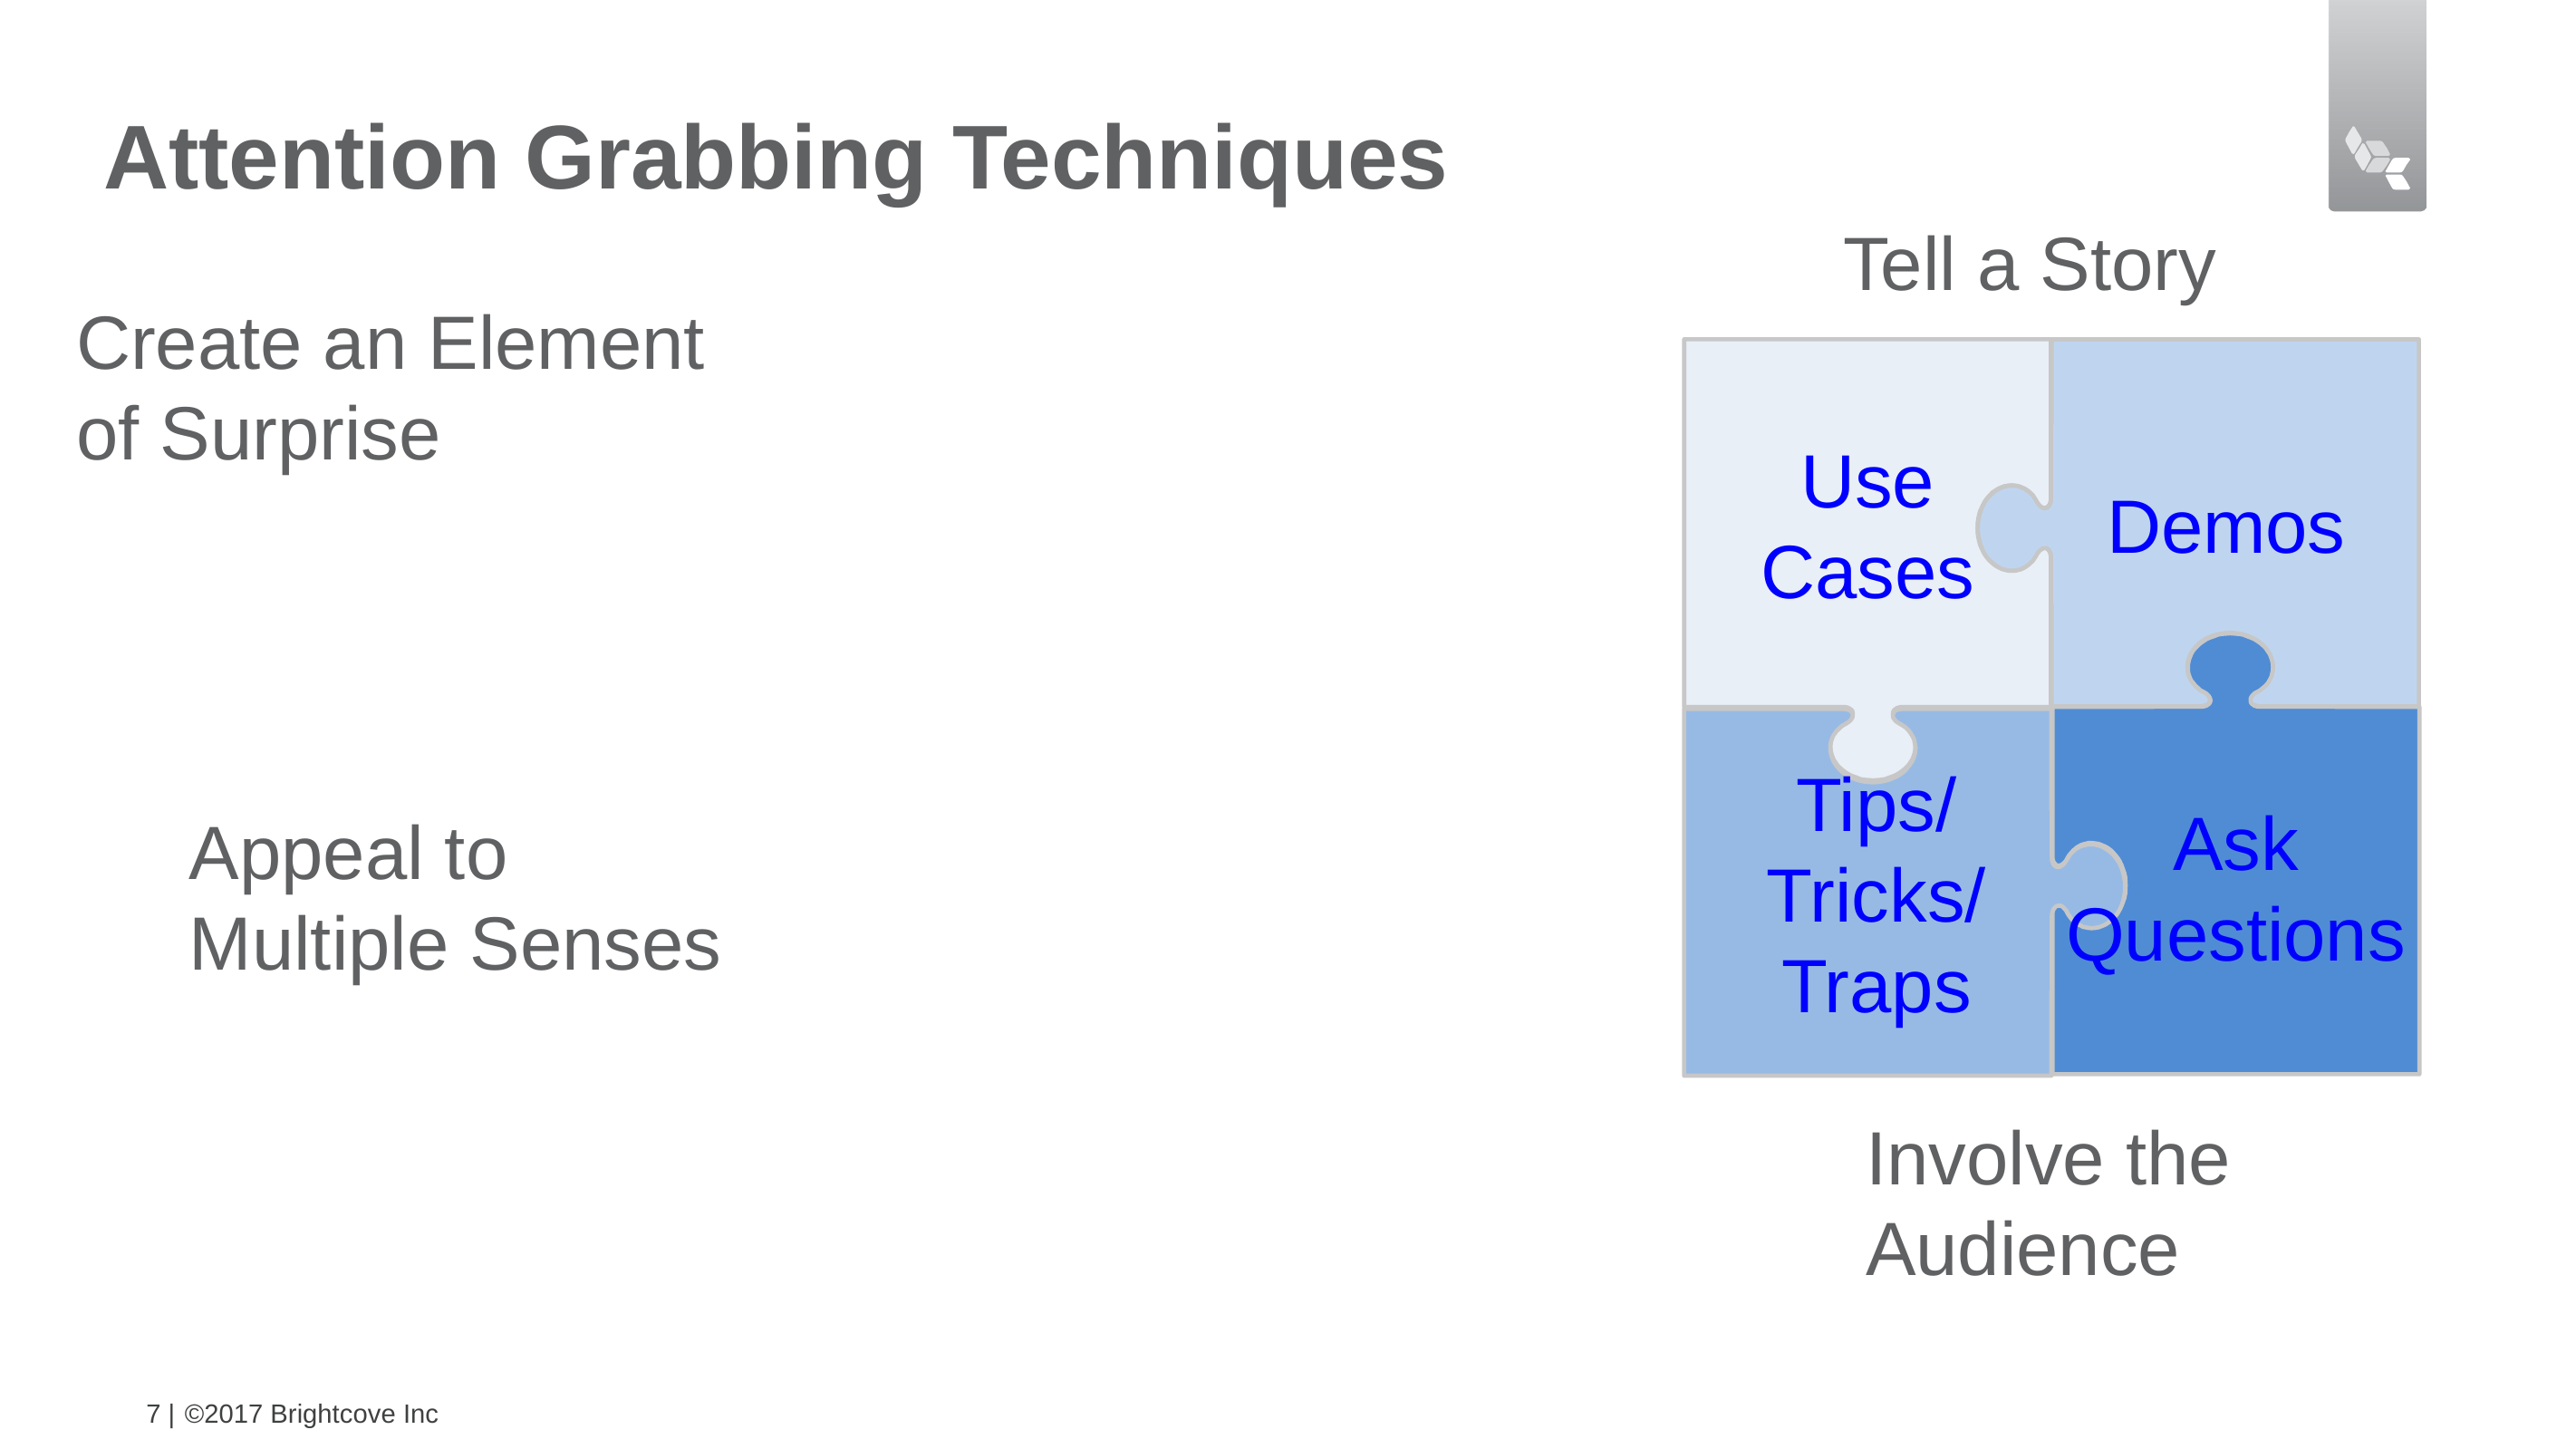

# Attention Grabbing Techniques
Tell a Story
Create an Element of Surprise
Use
Cases
Demos
Ask
Questions
Tips/
Tricks/Traps
Appeal to
Multiple Senses
Involve the Audience
7 |
©2017 Brightcove Inc